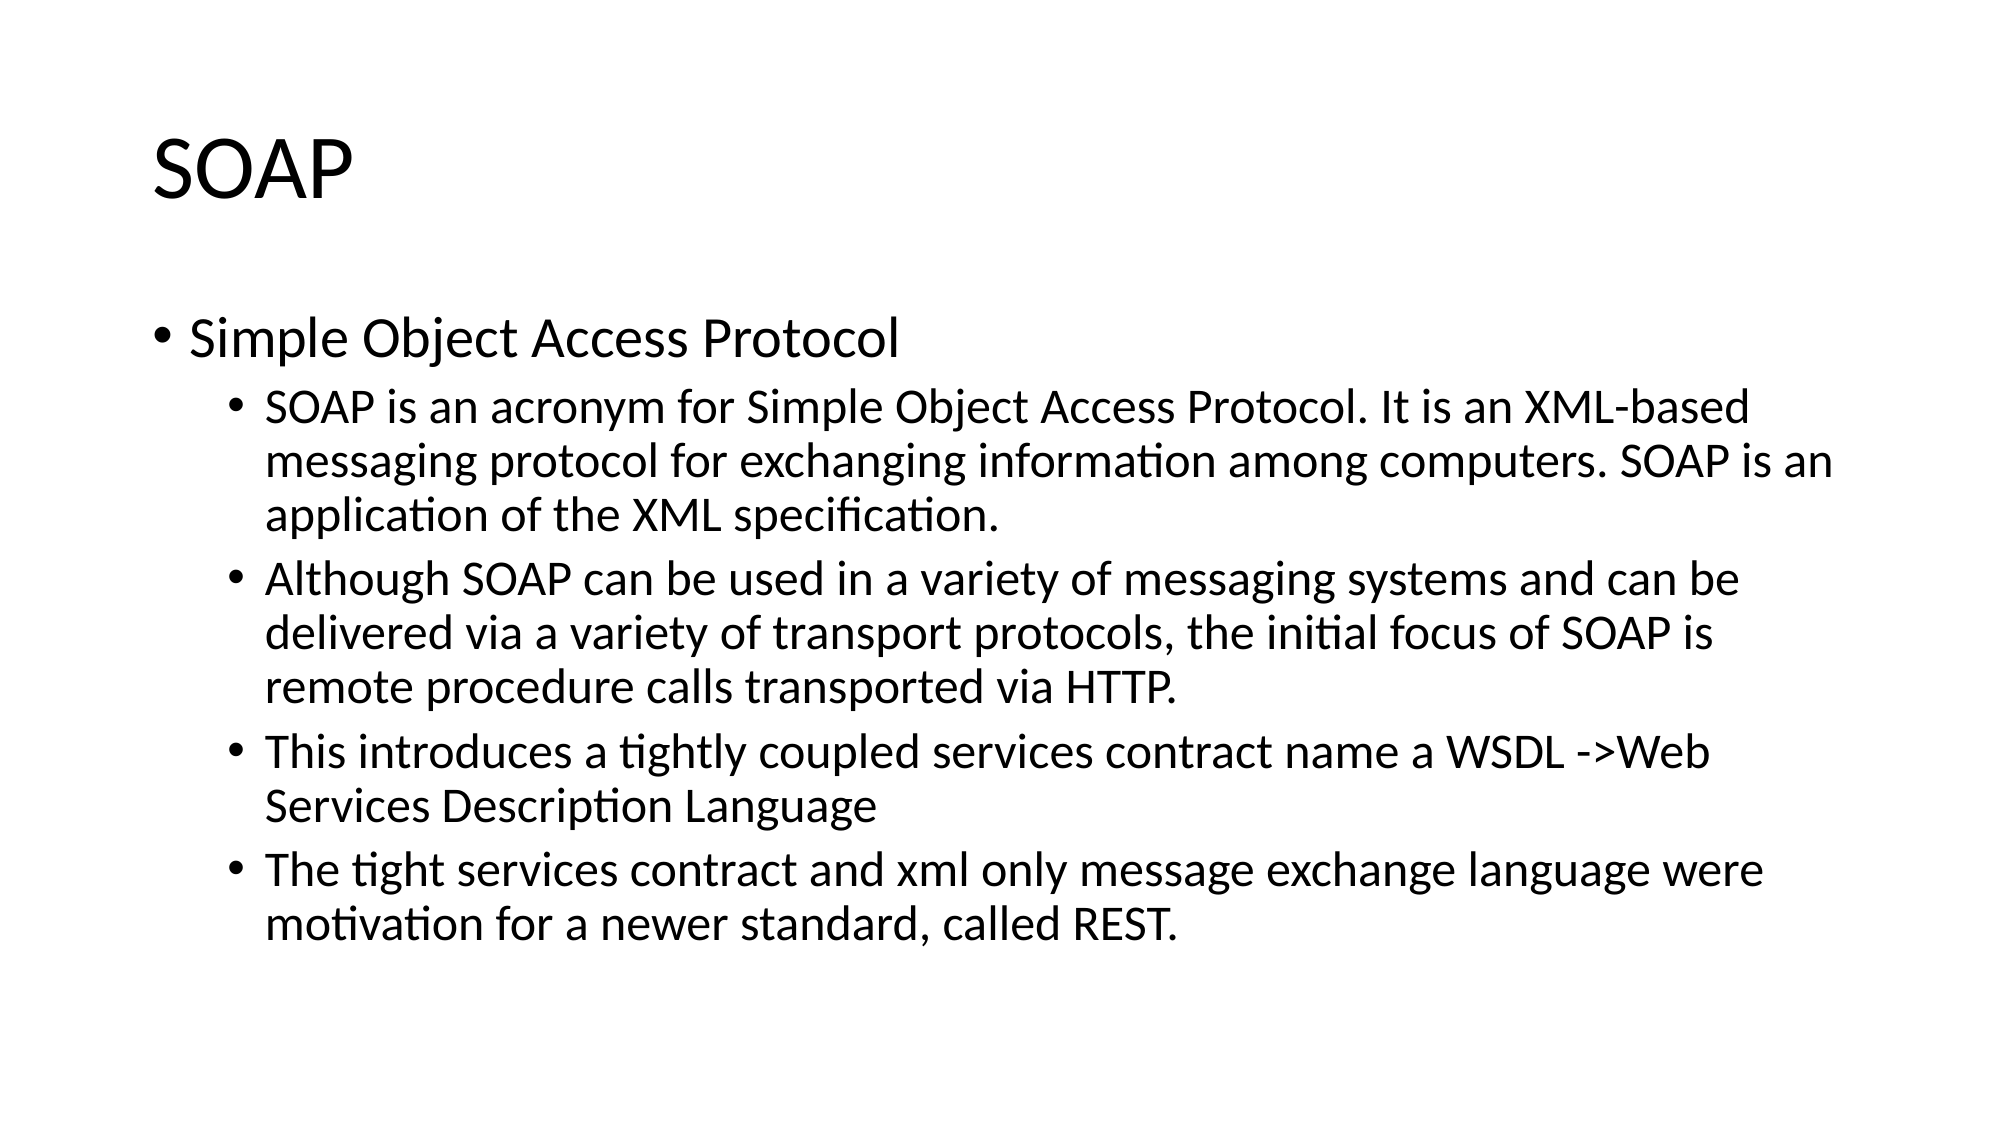

# SOAP
Simple Object Access Protocol
SOAP is an acronym for Simple Object Access Protocol. It is an XML-based messaging protocol for exchanging information among computers. SOAP is an application of the XML specification.
Although SOAP can be used in a variety of messaging systems and can be delivered via a variety of transport protocols, the initial focus of SOAP is remote procedure calls transported via HTTP.
This introduces a tightly coupled services contract name a WSDL ->Web Services Description Language
The tight services contract and xml only message exchange language were motivation for a newer standard, called REST.